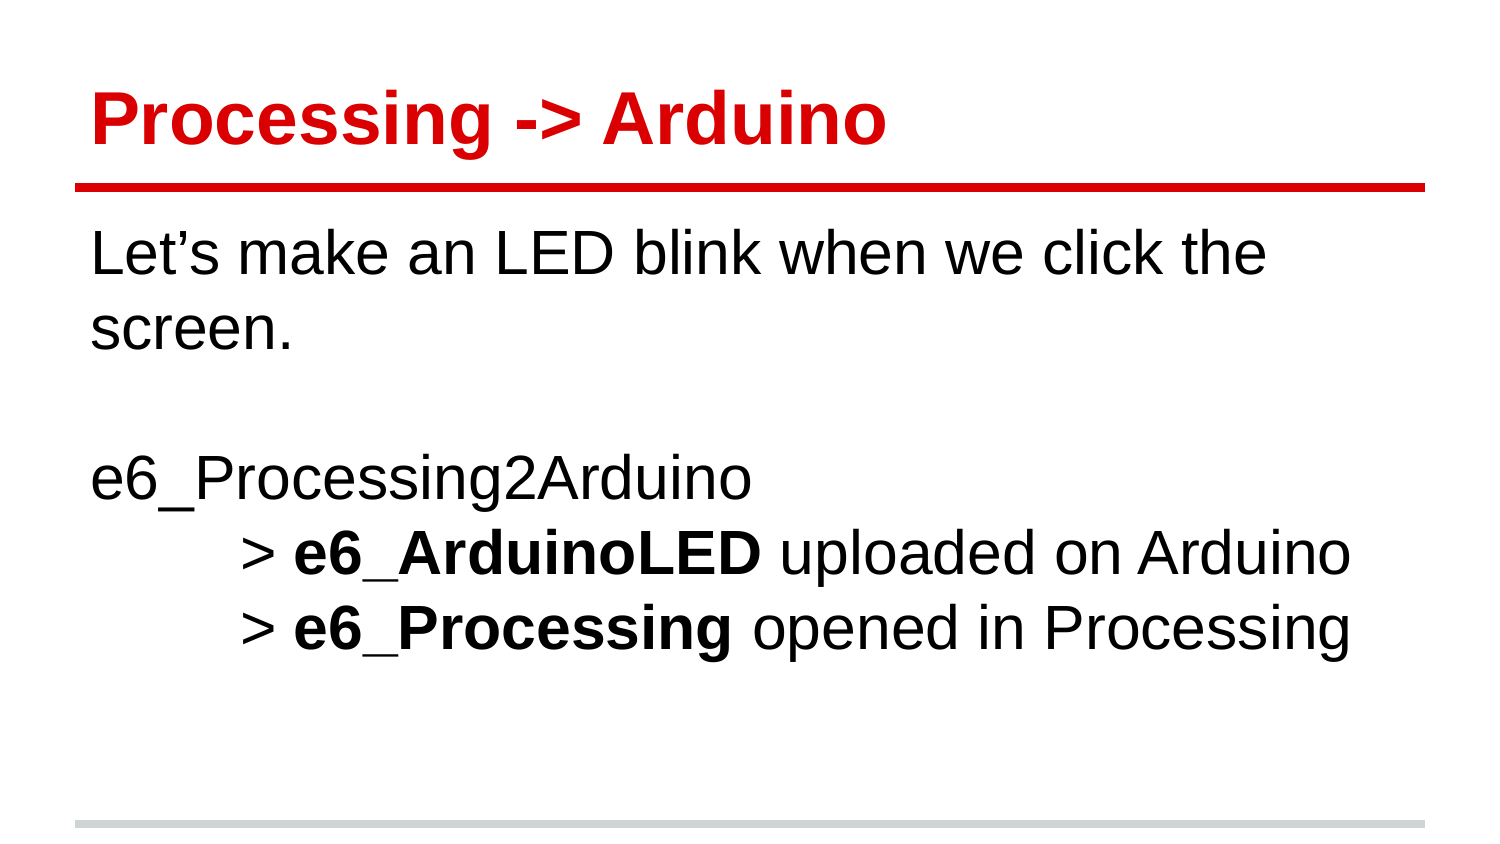

# Processing -> Arduino
Let’s make an LED blink when we click the screen.

e6_Processing2Arduino
	> e6_ArduinoLED uploaded on Arduino
	> e6_Processing opened in Processing